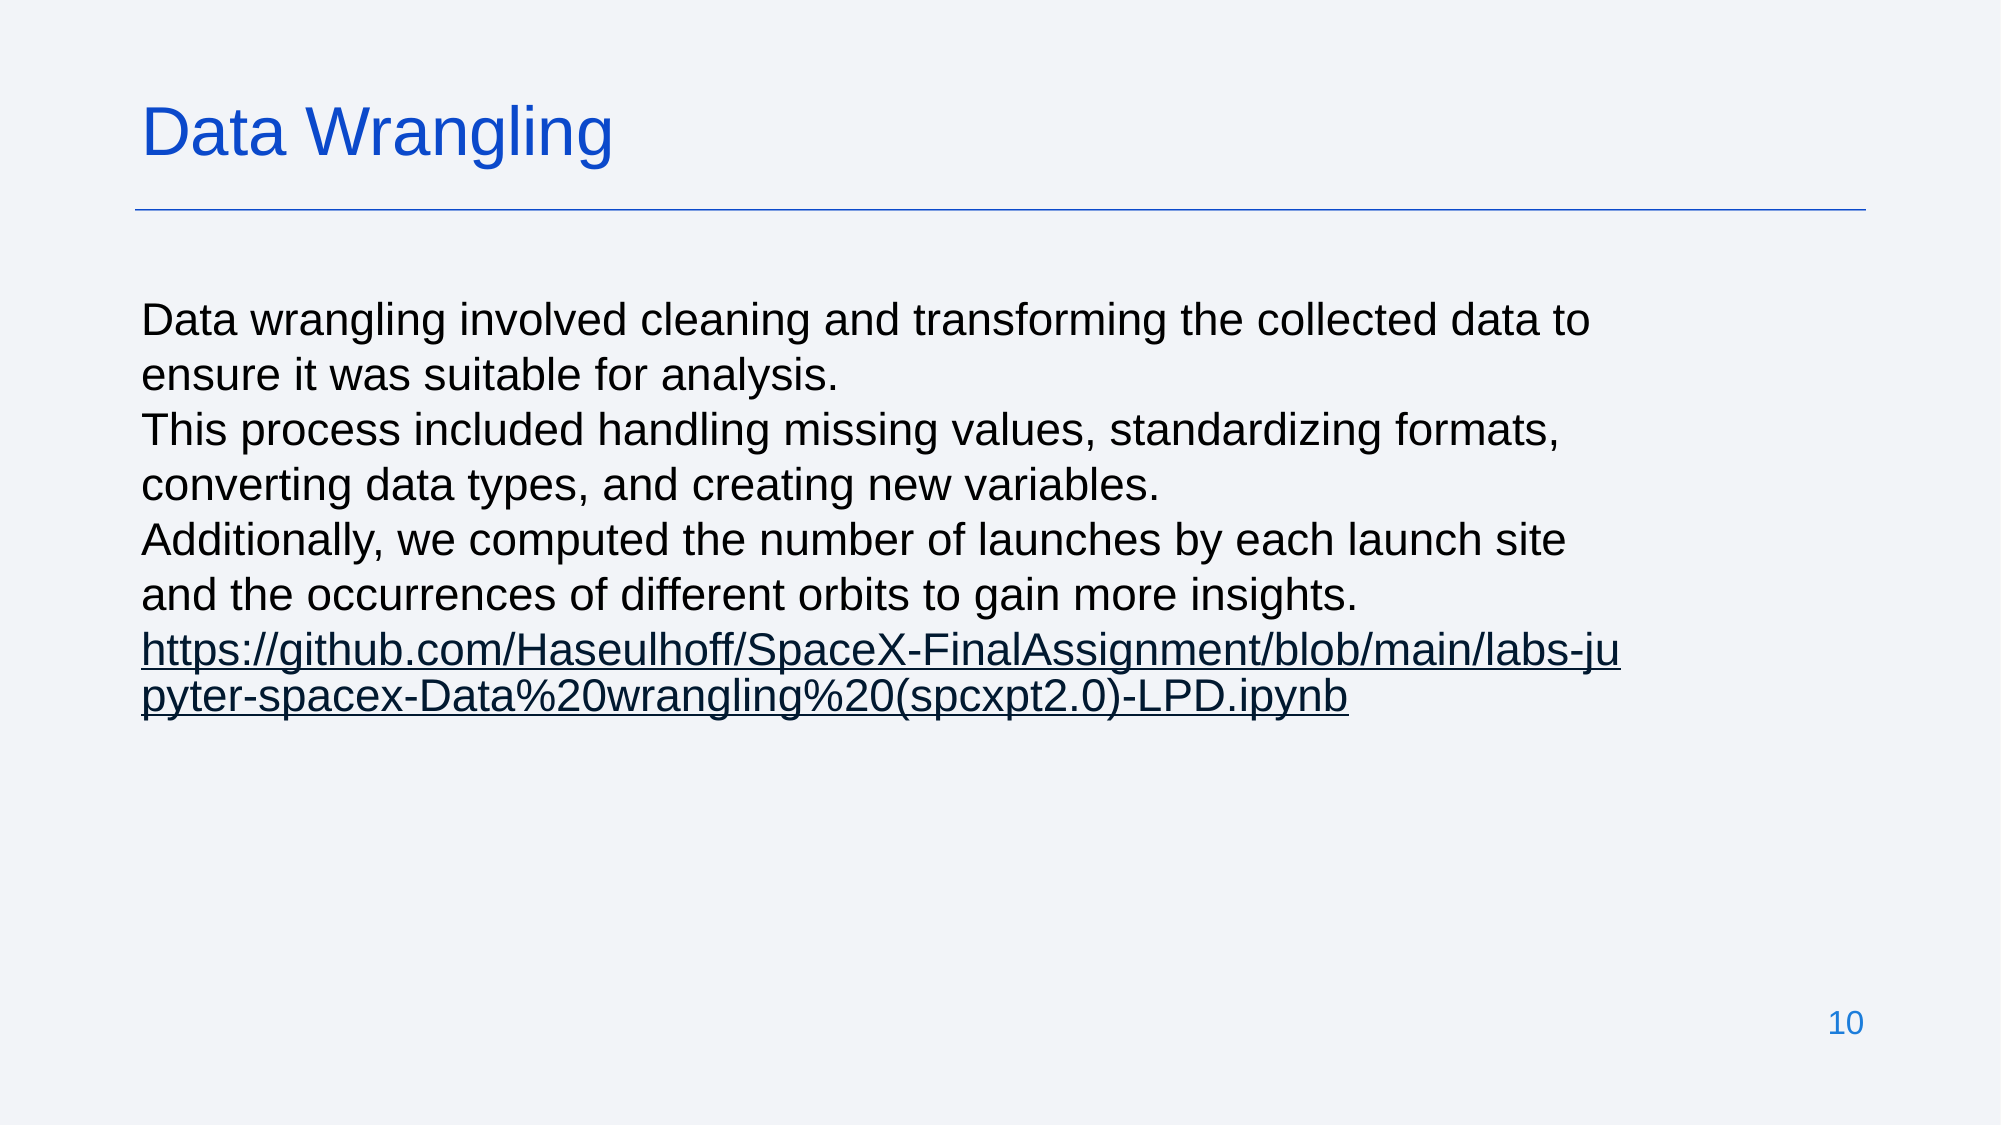

Data Wrangling

Data wrangling involved cleaning and transforming the collected data to ensure it was suitable for analysis.
This process included handling missing values, standardizing formats, converting data types, and creating new variables.
Additionally, we computed the number of launches by each launch site and the occurrences of different orbits to gain more insights.
https://github.com/Haseulhoff/SpaceX-FinalAssignment/blob/main/labs-jupyter-spacex-Data%20wrangling%20(spcxpt2.0)-LPD.ipynb

10